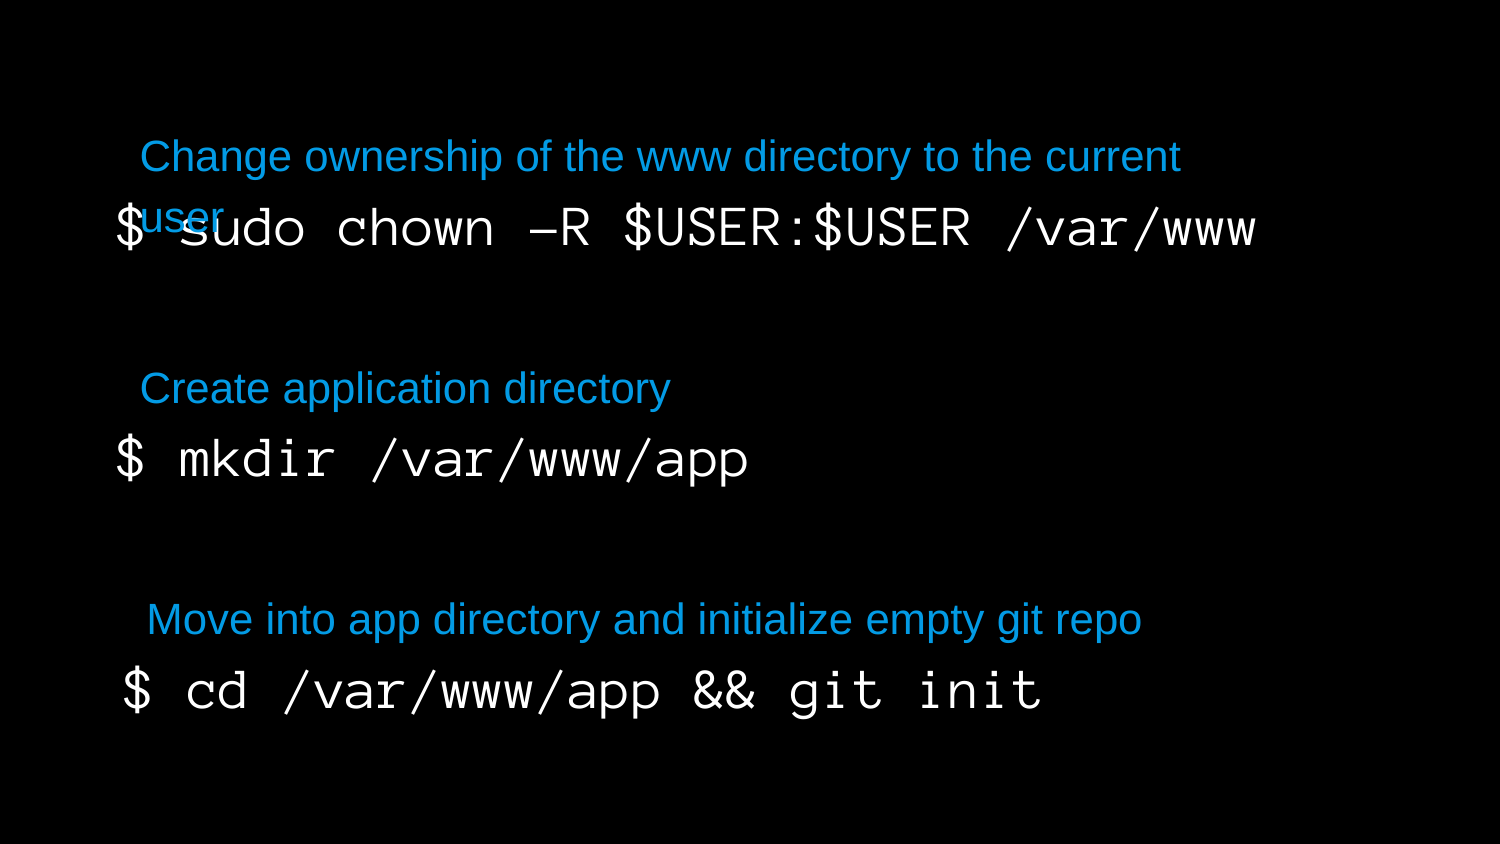

Change ownership of the www directory to the current user
# $ sudo chown -R $USER:$USER /var/www
Create application directory
$ mkdir /var/www/app
Move into app directory and initialize empty git repo
$ cd /var/www/app && git init